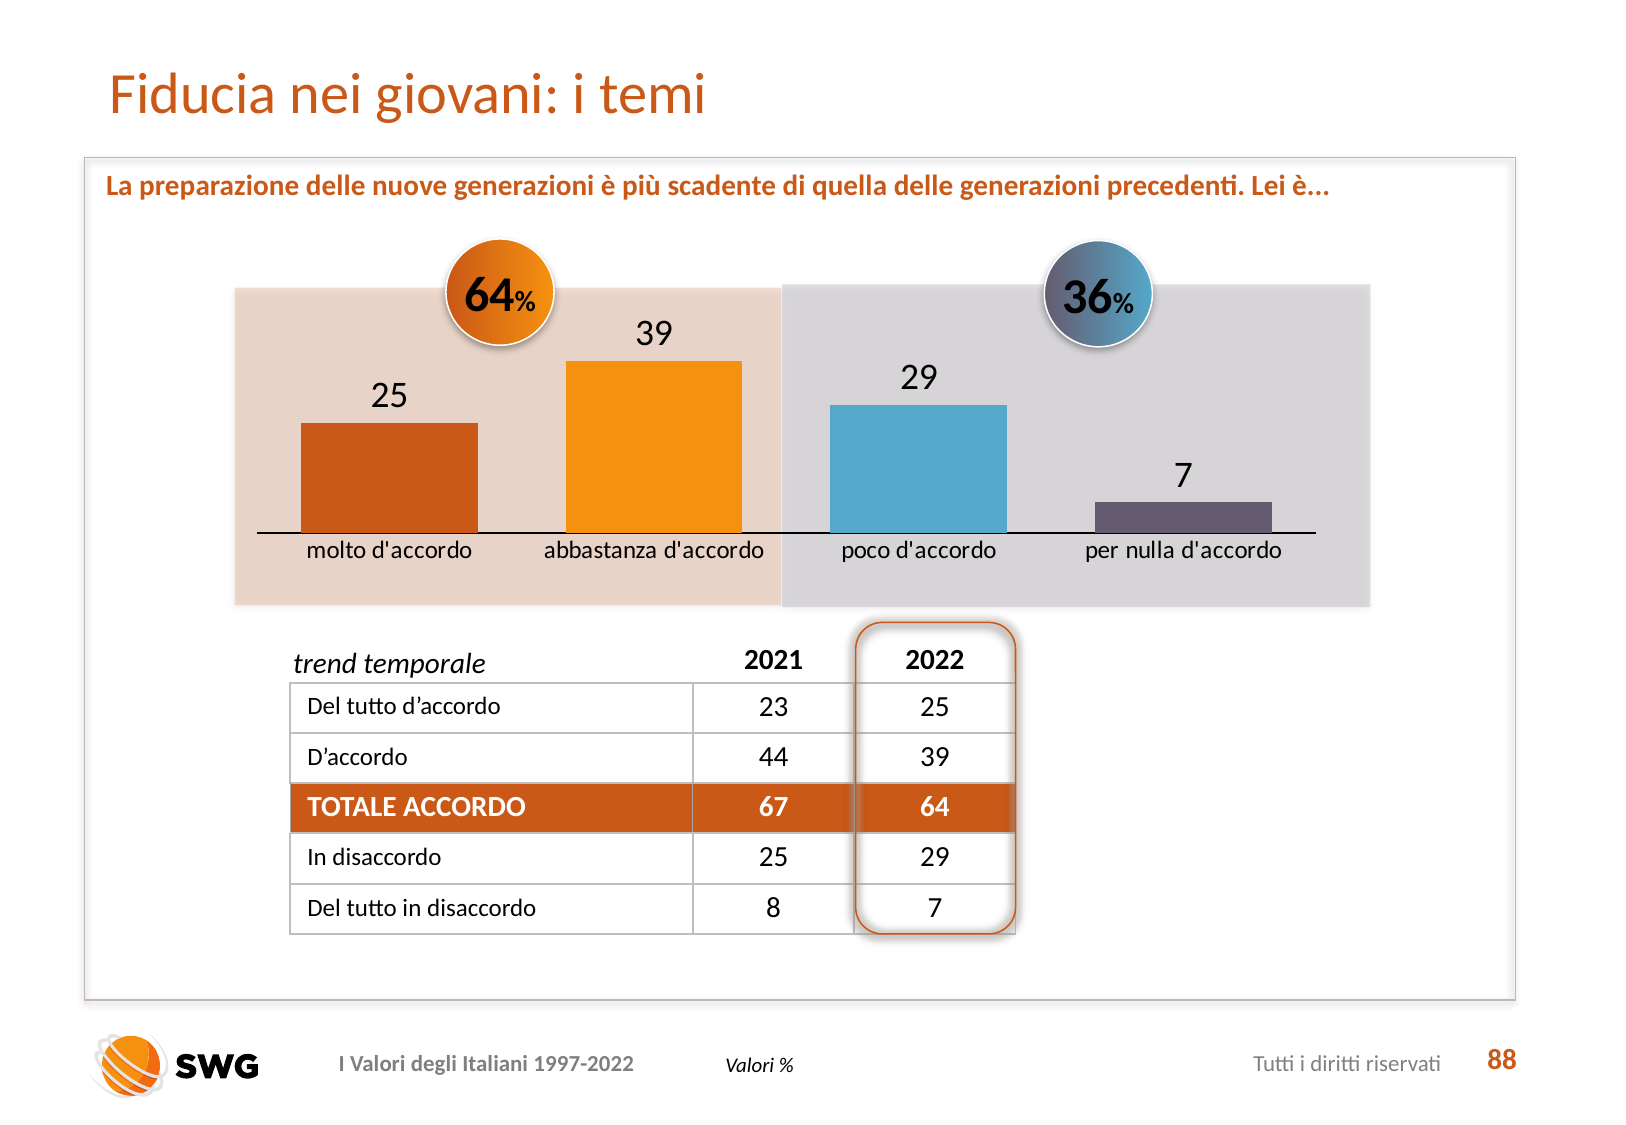

# Fiducia nei giovani: i temi

La preparazione delle nuove generazioni è più scadente di quella delle generazioni precedenti. Lei è...

64%
36%

### Chart

| Category | Serie 1 |
|---|---|
| molto d'accordo | 25.0 |
| abbastanza d'accordo | 39.0 |
| poco d'accordo | 29.0 |
| per nulla d'accordo | 7.0 |

trend temporale
|  | 2021 | 2022 |
| --- | --- | --- |
| Del tutto d’accordo | 23 | 25 |
| D’accordo | 44 | 39 |
| TOTALE ACCORDO | 67 | 64 |
| In disaccordo | 25 | 29 |
| Del tutto in disaccordo | 8 | 7 |
88
Valori %